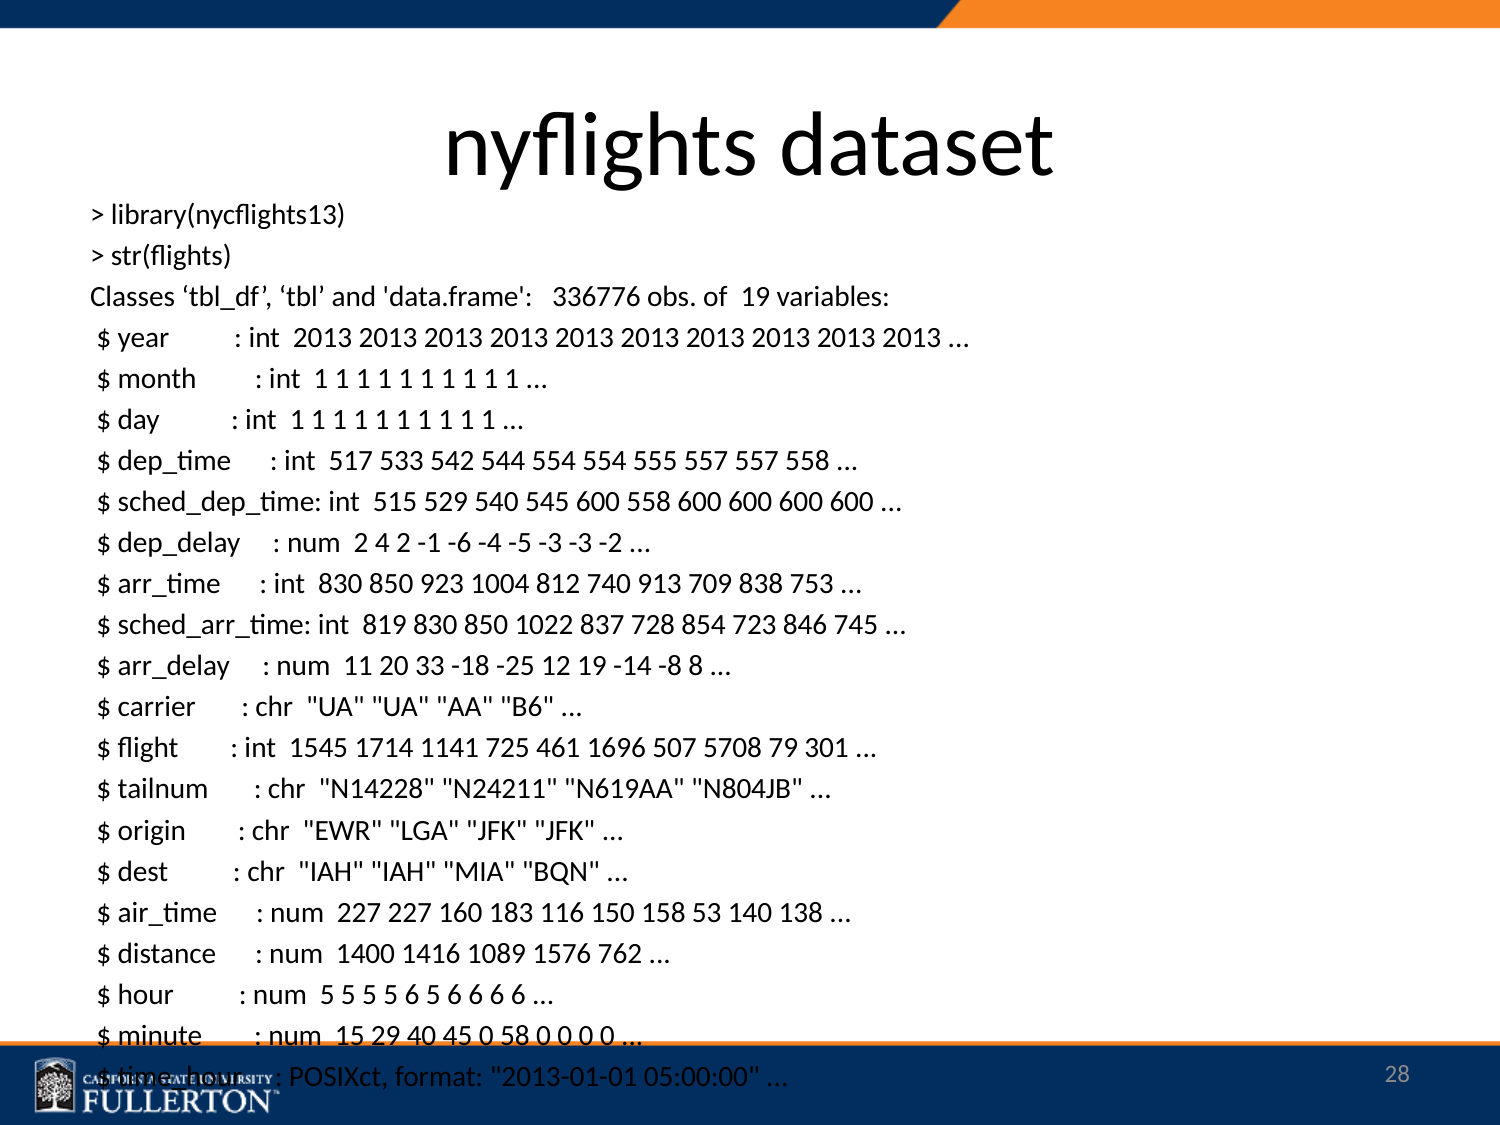

# nyflights dataset
> library(nycflights13)
> str(flights)
Classes ‘tbl_df’, ‘tbl’ and 'data.frame':	336776 obs. of  19 variables:
 $ year          : int  2013 2013 2013 2013 2013 2013 2013 2013 2013 2013 ...
 $ month         : int  1 1 1 1 1 1 1 1 1 1 ...
 $ day           : int  1 1 1 1 1 1 1 1 1 1 ...
 $ dep_time      : int  517 533 542 544 554 554 555 557 557 558 ...
 $ sched_dep_time: int  515 529 540 545 600 558 600 600 600 600 ...
 $ dep_delay     : num  2 4 2 -1 -6 -4 -5 -3 -3 -2 ...
 $ arr_time      : int  830 850 923 1004 812 740 913 709 838 753 ...
 $ sched_arr_time: int  819 830 850 1022 837 728 854 723 846 745 ...
 $ arr_delay     : num  11 20 33 -18 -25 12 19 -14 -8 8 ...
 $ carrier       : chr  "UA" "UA" "AA" "B6" ...
 $ flight        : int  1545 1714 1141 725 461 1696 507 5708 79 301 ...
 $ tailnum       : chr  "N14228" "N24211" "N619AA" "N804JB" ...
 $ origin        : chr  "EWR" "LGA" "JFK" "JFK" ...
 $ dest          : chr  "IAH" "IAH" "MIA" "BQN" ...
 $ air_time      : num  227 227 160 183 116 150 158 53 140 138 ...
 $ distance      : num  1400 1416 1089 1576 762 ...
 $ hour          : num  5 5 5 5 6 5 6 6 6 6 ...
 $ minute        : num  15 29 40 45 0 58 0 0 0 0 ...
 $ time_hour     : POSIXct, format: "2013-01-01 05:00:00" ...
28